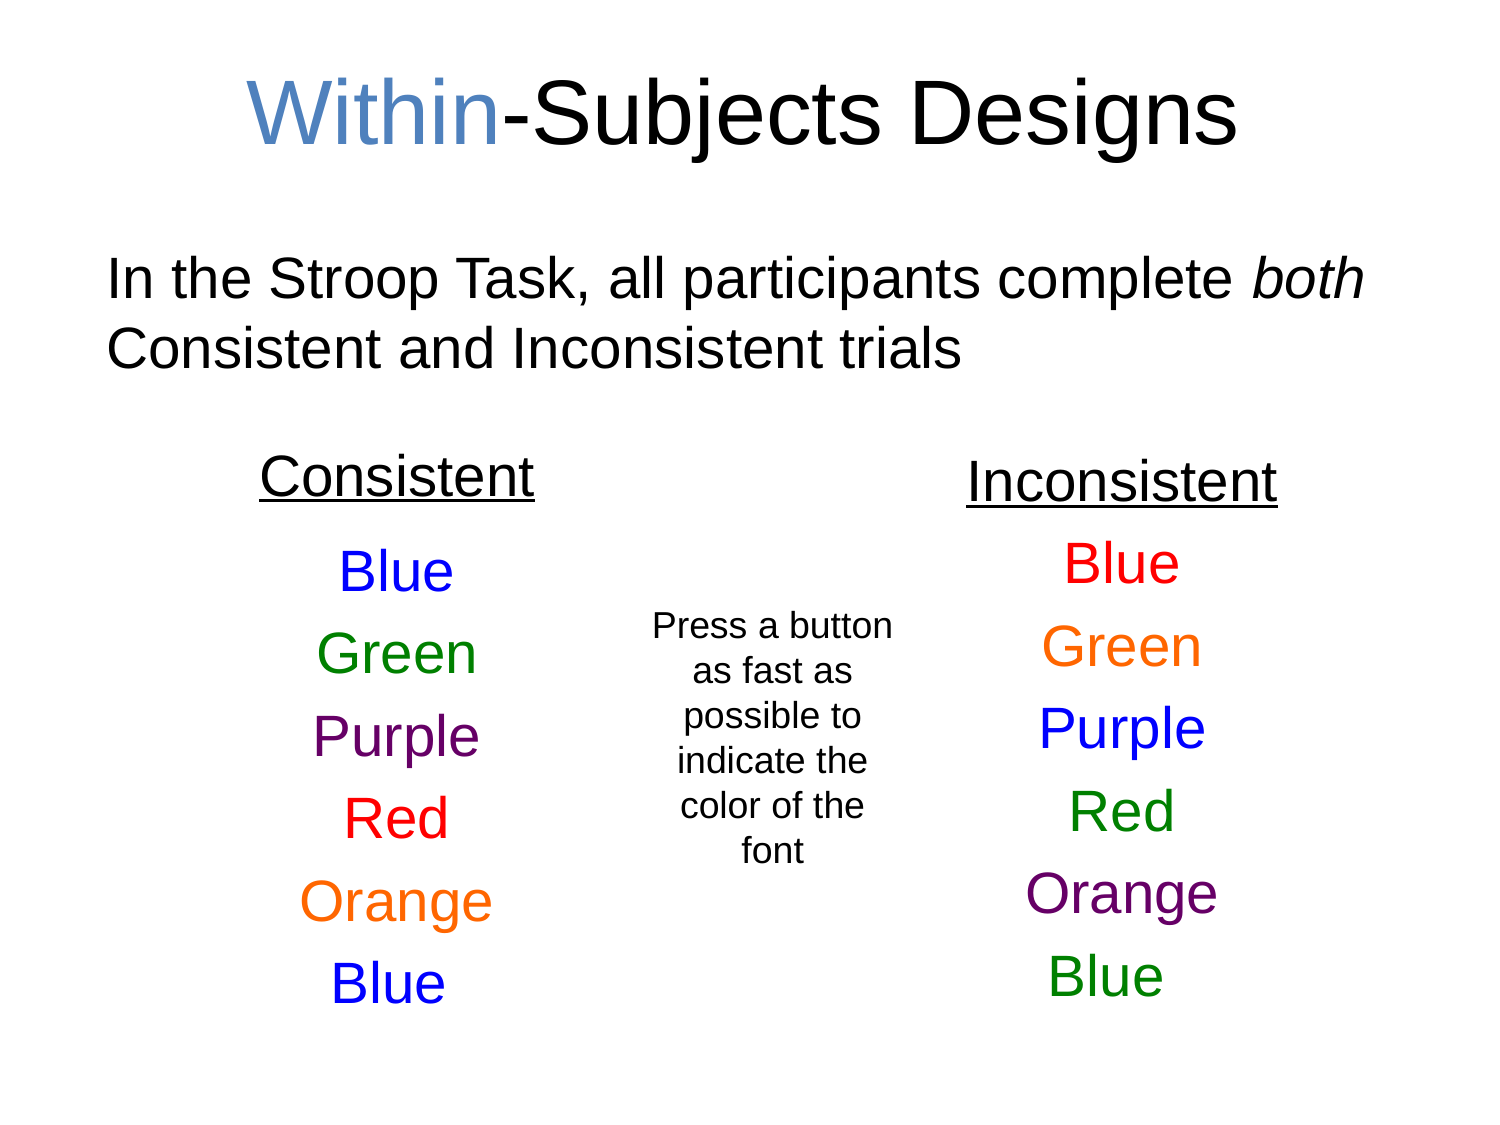

# Within-Subjects Designs
In the Stroop Task, all participants complete both Consistent and Inconsistent trials
Consistent
Blue
Green
Purple
Red
Orange
Blue
Inconsistent
Blue
Green
Purple
Red
Orange
Blue
Press a button as fast as possible to indicate the color of the font